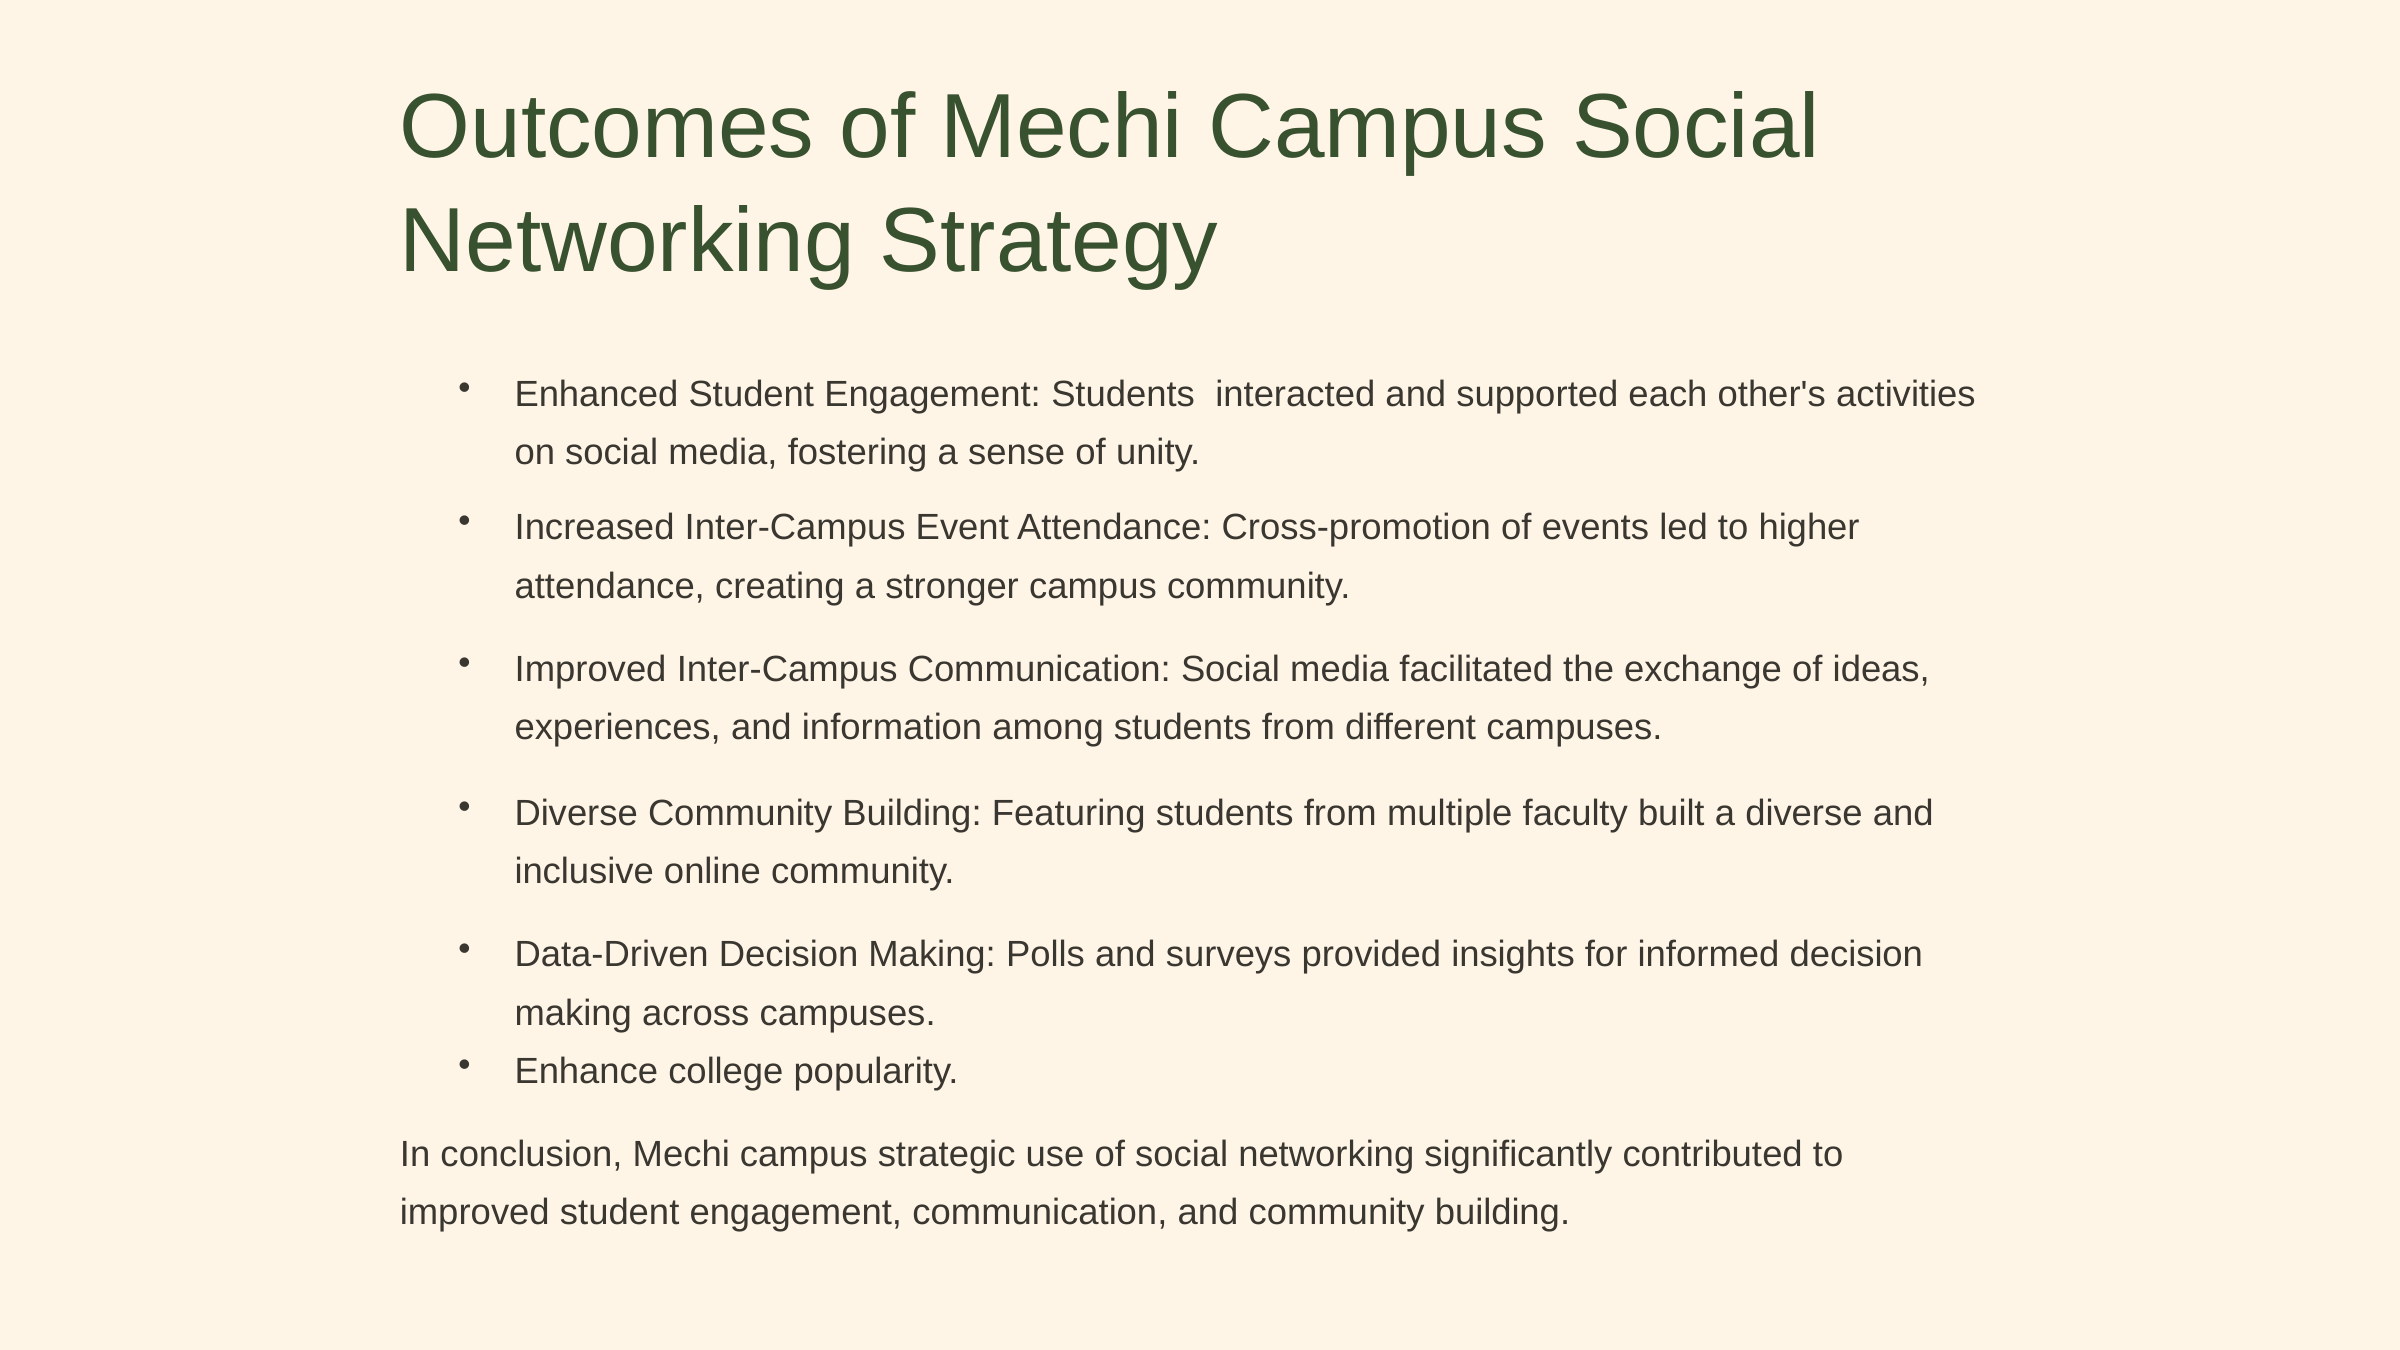

Outcomes of Mechi Campus Social Networking Strategy
Enhanced Student Engagement: Students  interacted and supported each other's activities on social media, fostering a sense of unity.
Increased Inter-Campus Event Attendance: Cross-promotion of events led to higher attendance, creating a stronger campus community.
Improved Inter-Campus Communication: Social media facilitated the exchange of ideas, experiences, and information among students from different campuses.
Diverse Community Building: Featuring students from multiple faculty built a diverse and inclusive online community.
Data-Driven Decision Making: Polls and surveys provided insights for informed decision making across campuses.
Enhance college popularity.
In conclusion, Mechi campus strategic use of social networking significantly contributed to improved student engagement, communication, and community building.